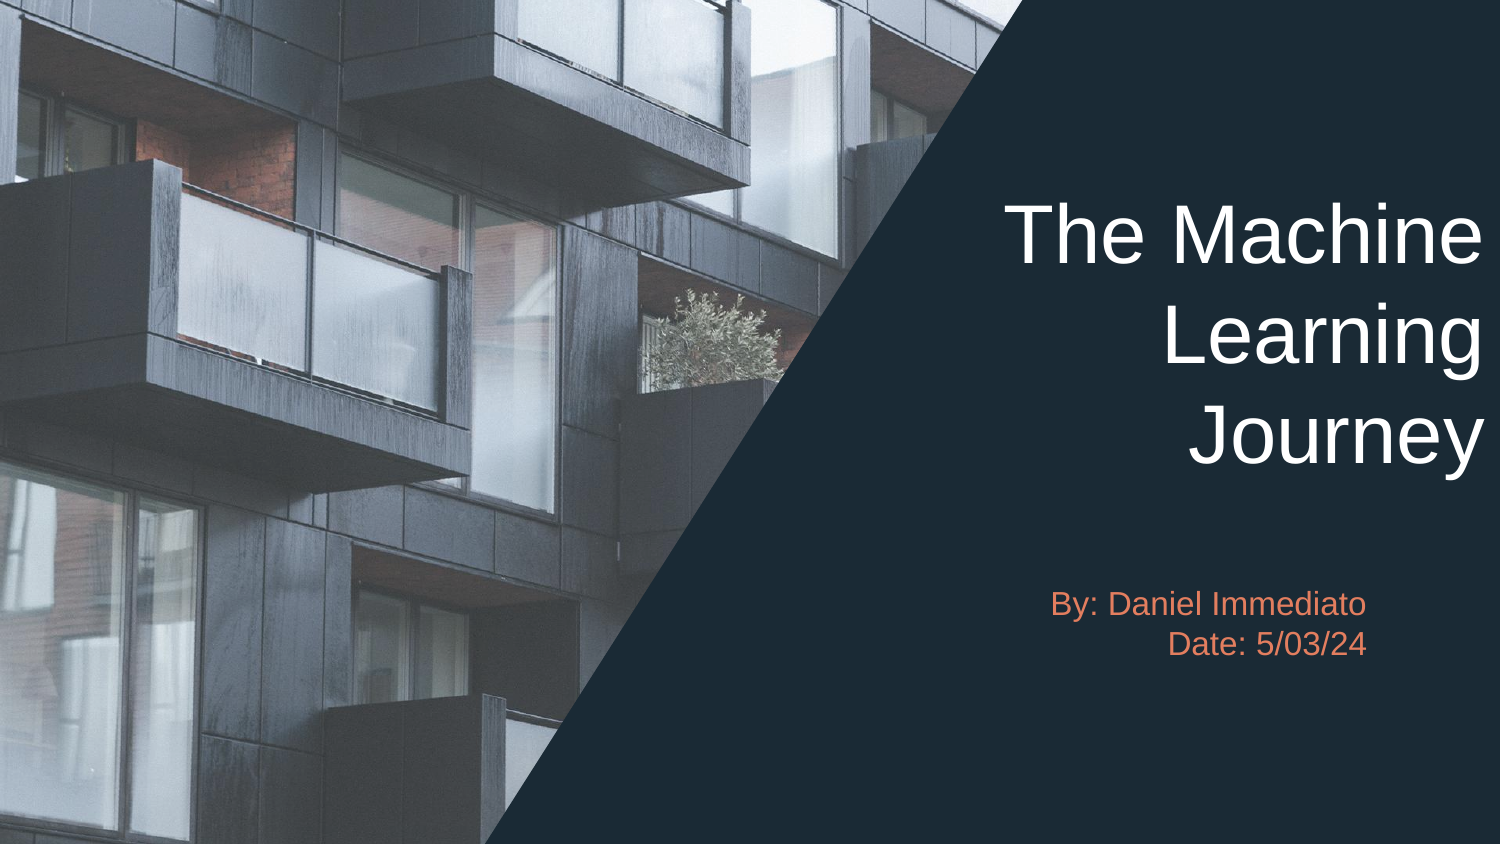

# The Machine Learning Journey
By: Daniel Immediato
Date: 5/03/24